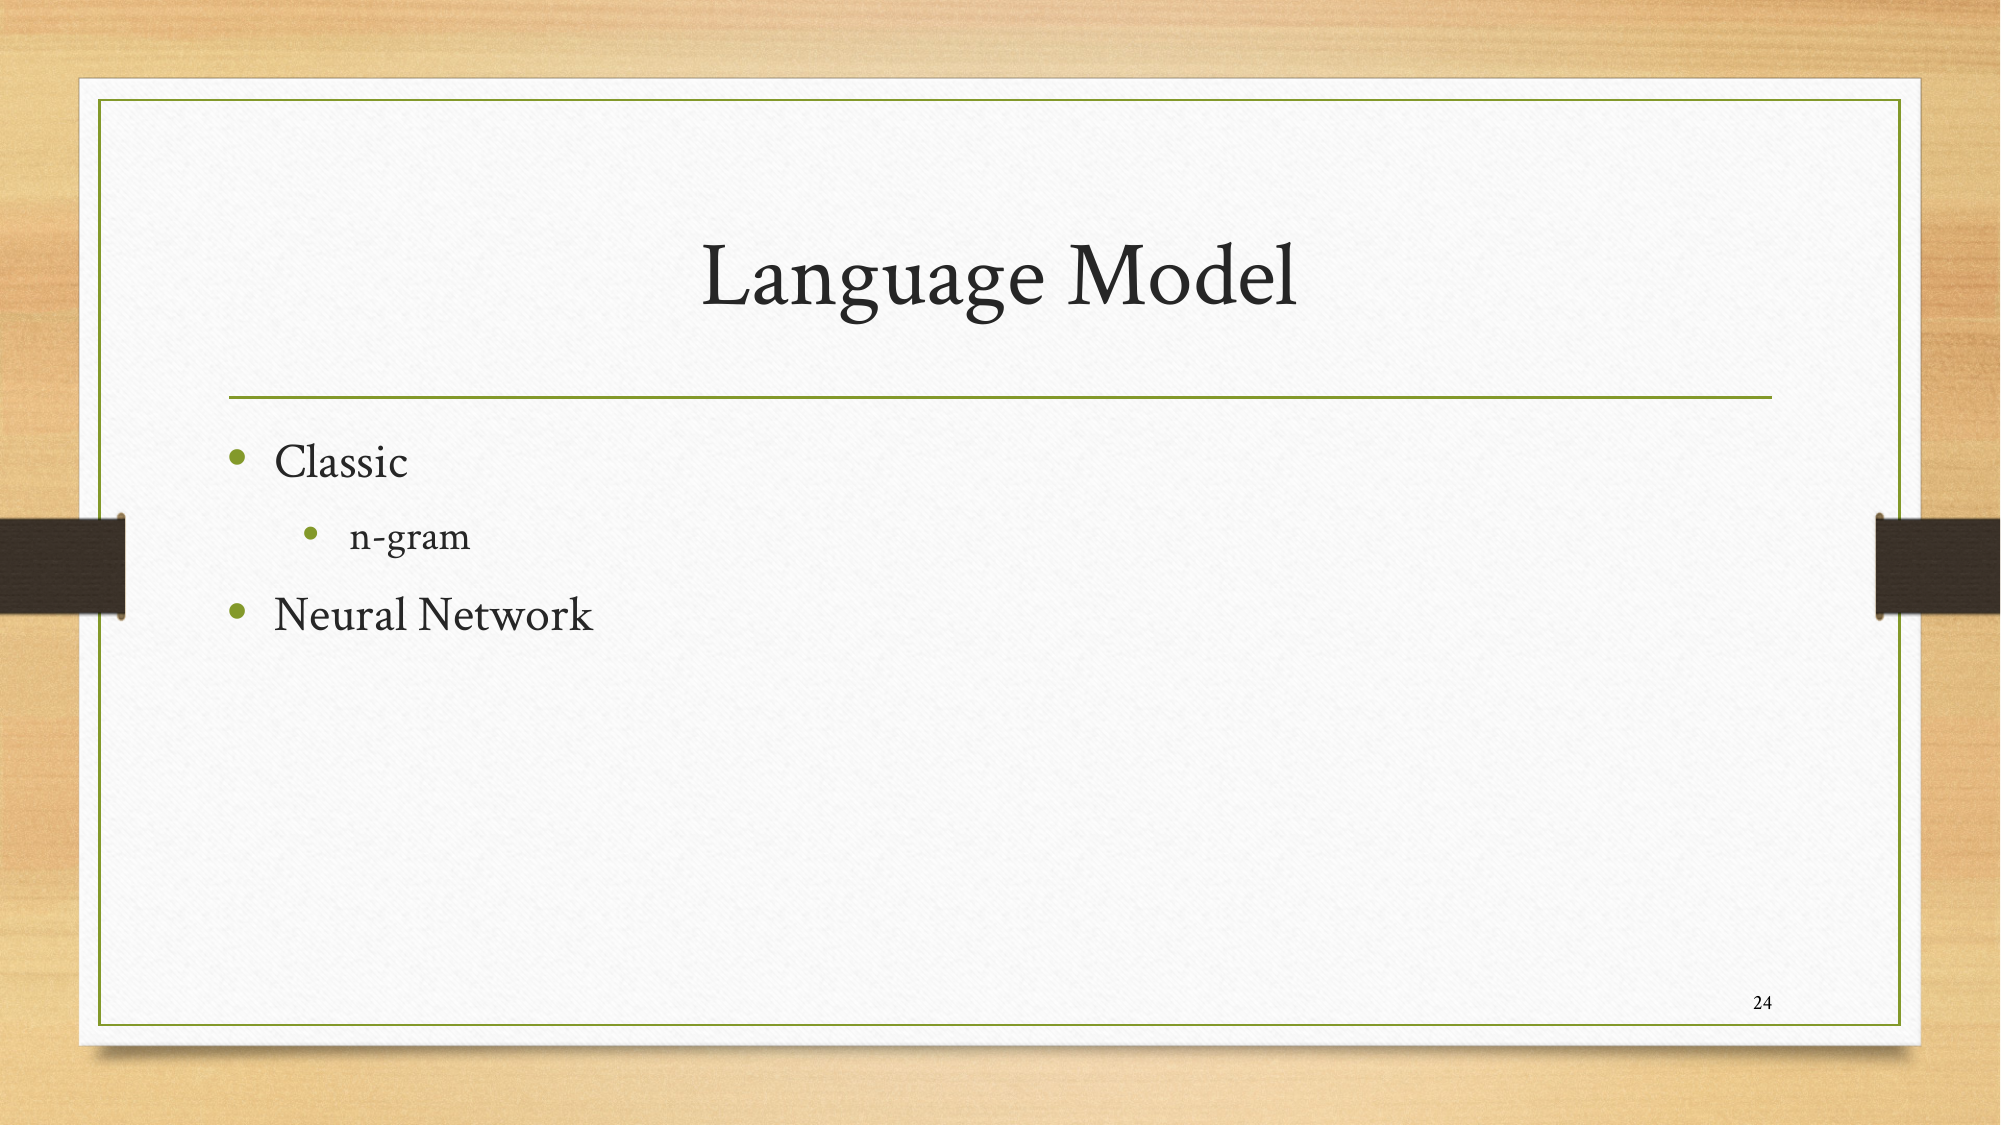

# Language Model
Classic
n-gram
Neural Network
24